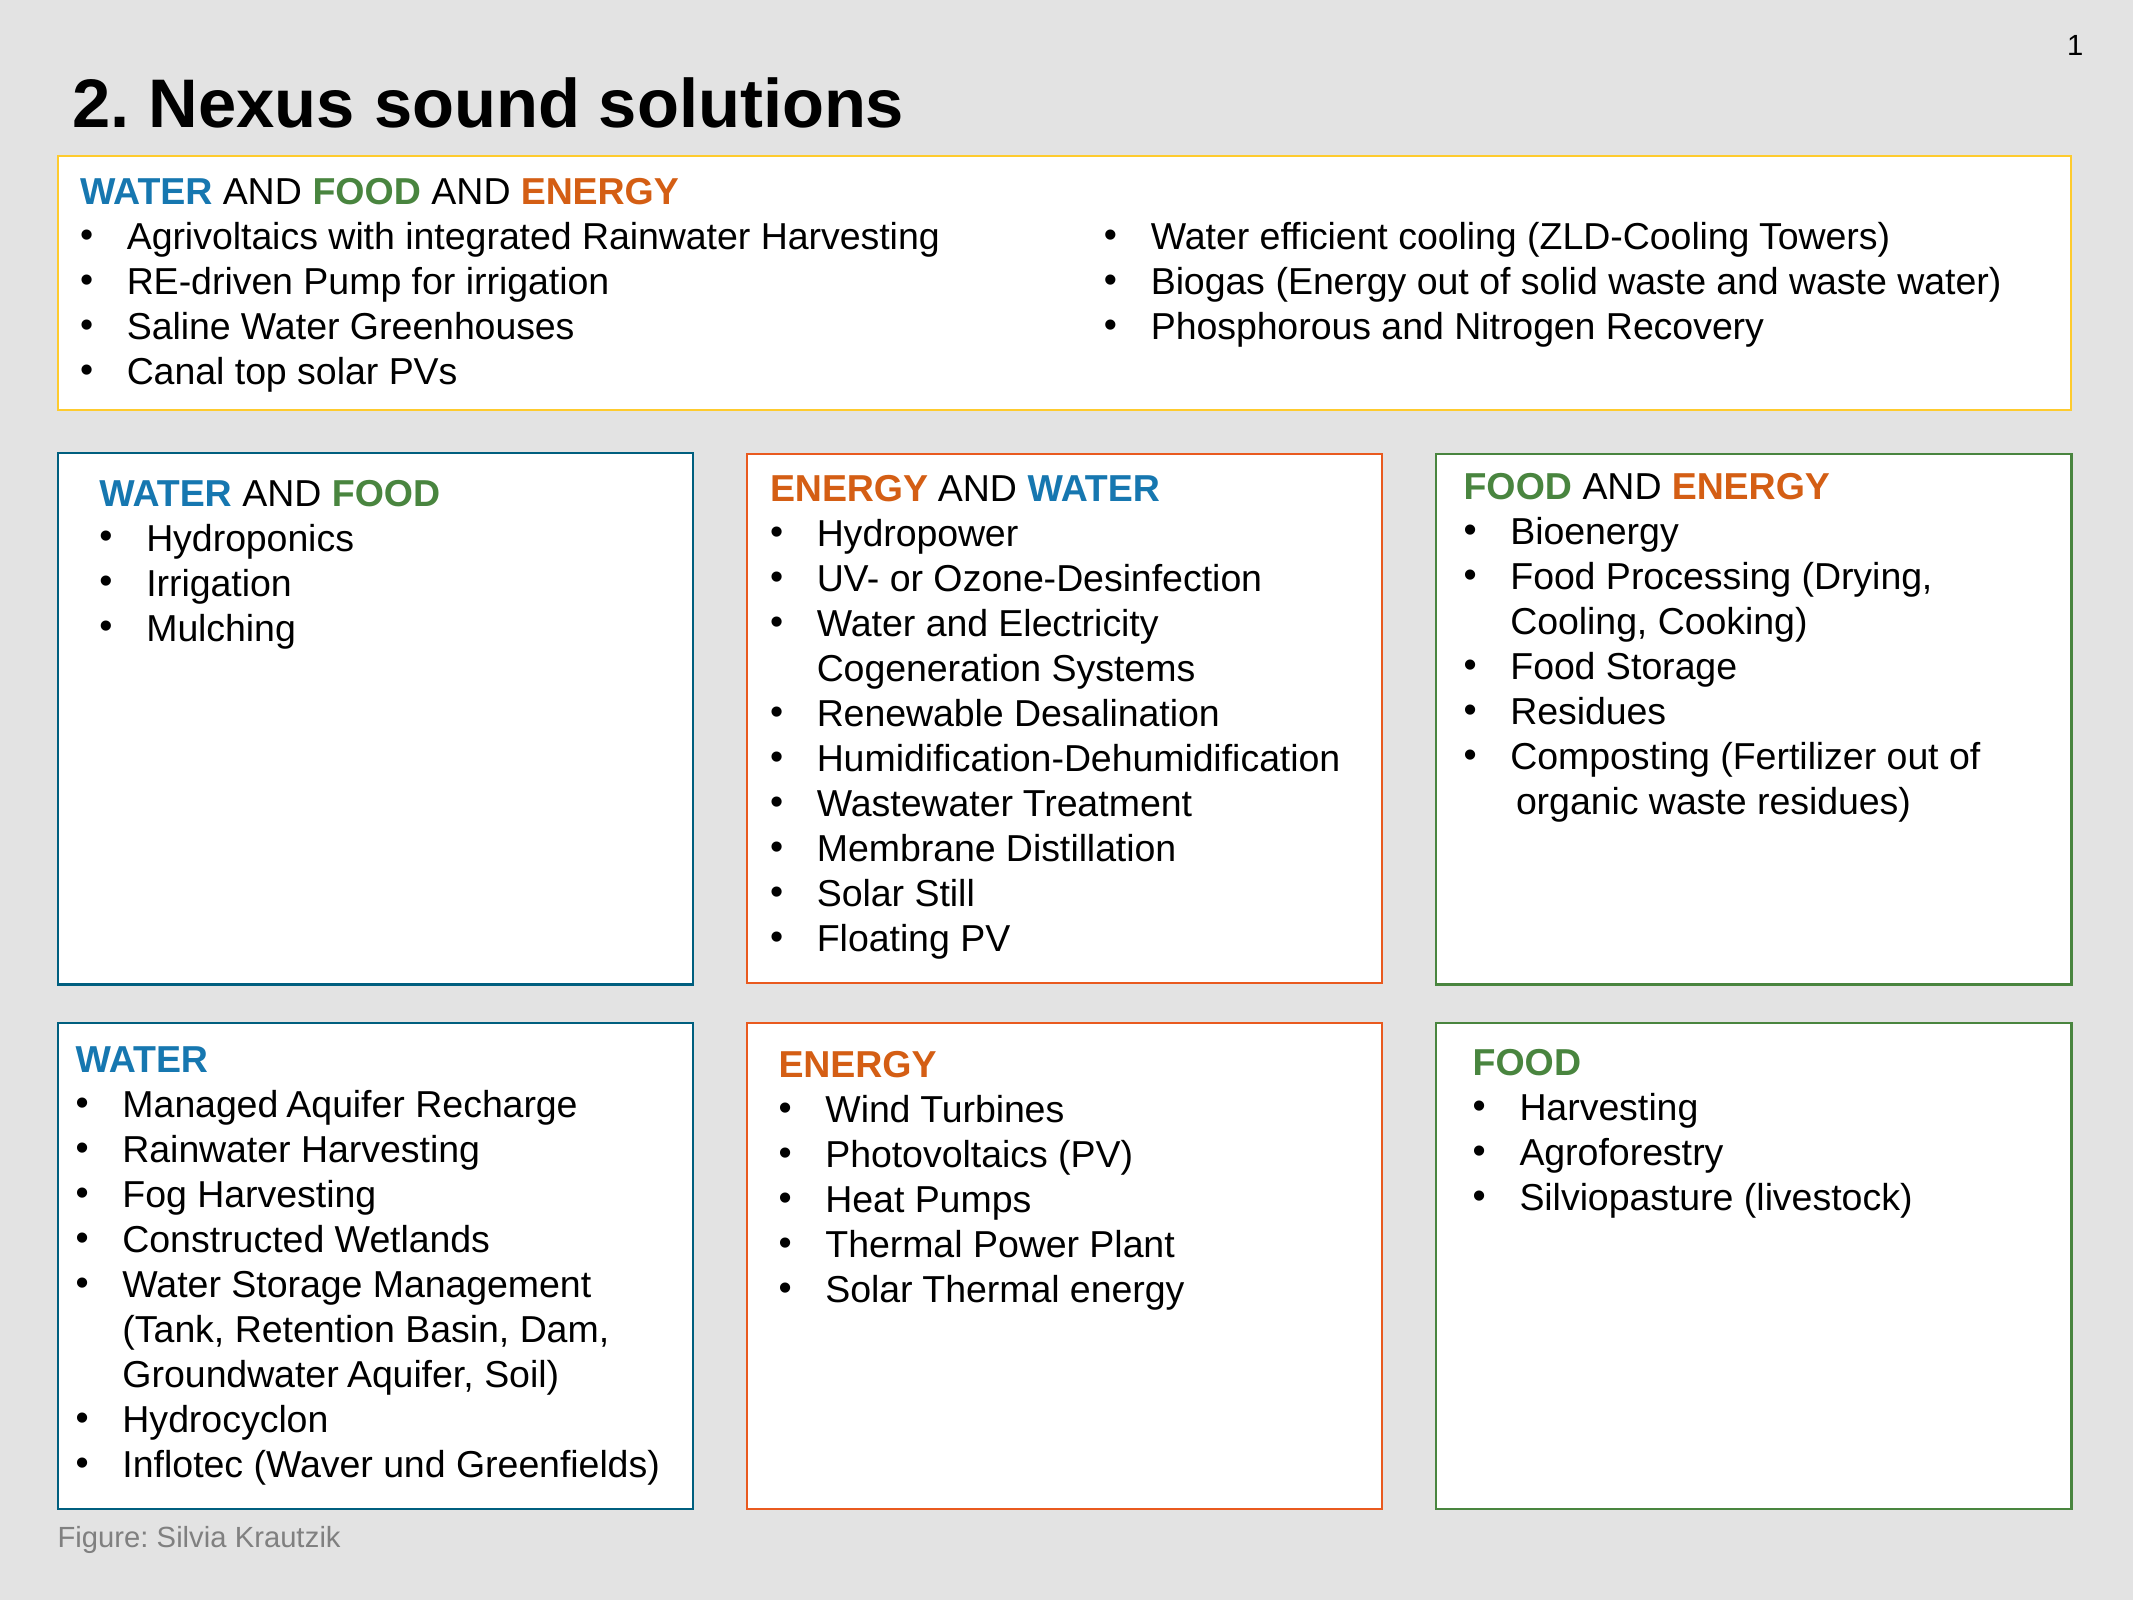

1
# 2. Nexus sound solutions

WATER AND FOOD AND ENERGY
Agrivoltaics with integrated Rainwater Harvesting
RE-driven Pump for irrigation
Saline Water Greenhouses
Canal top solar PVs
Water efficient cooling (ZLD-Cooling Towers)
Biogas (Energy out of solid waste and waste water)
Phosphorous and Nitrogen Recovery

FOOD AND ENERGY
Bioenergy
Food Processing (Drying,
Cooling, Cooking)
Food Storage
Residues
Composting (Fertilizer out of
     organic waste residues)

ENERGY AND WATER
Hydropower
UV- or Ozone-Desinfection
Water and Electricity
Cogeneration Systems
Renewable Desalination
Humidification-Dehumidification
Wastewater Treatment
Membrane Distillation
Solar Still
Floating PV

WATER AND FOOD
Hydroponics
Irrigation
Mulching

WATER
Managed Aquifer Recharge
Rainwater Harvesting
Fog Harvesting
Constructed Wetlands
Water Storage Management
(Tank, Retention Basin, Dam, Groundwater Aquifer, Soil)
Hydrocyclon
Inflotec (Waver und Greenfields)
FOOD
Harvesting
Agroforestry
Silviopasture (livestock)

ENERGY
Wind Turbines
Photovoltaics (PV)
Heat Pumps
Thermal Power Plant
Solar Thermal energy
Figure: Silvia Krautzik